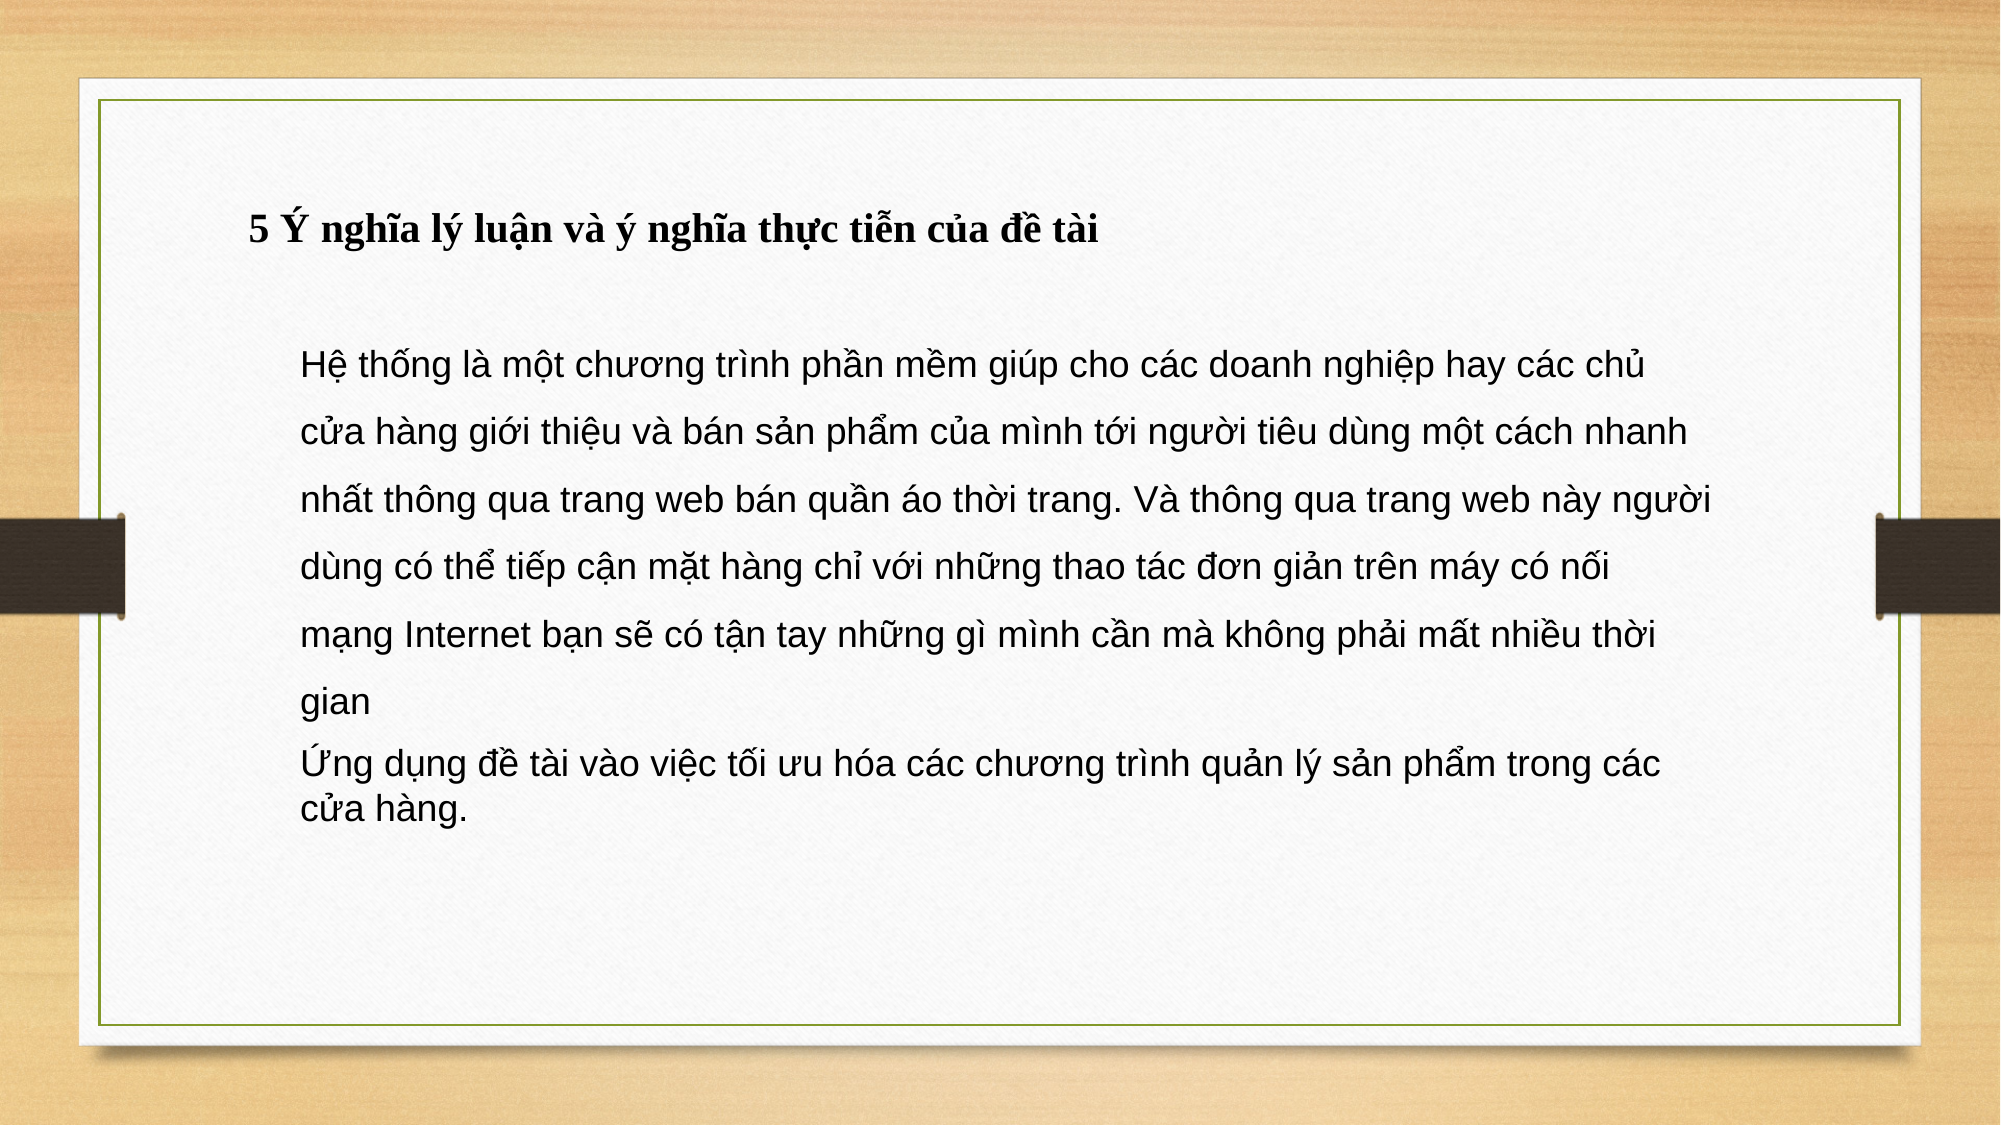

5 Ý nghĩa lý luận và ý nghĩa thực tiễn của đề tài
Hệ thống là một chương trình phần mềm giúp cho các doanh nghiệp hay các chủ cửa hàng giới thiệu và bán sản phẩm của mình tới người tiêu dùng một cách nhanh nhất thông qua trang web bán quần áo thời trang. Và thông qua trang web này người dùng có thể tiếp cận mặt hàng chỉ với những thao tác đơn giản trên máy có nối mạng Internet bạn sẽ có tận tay những gì mình cần mà không phải mất nhiều thời gian
Ứng dụng đề tài vào việc tối ưu hóa các chương trình quản lý sản phẩm trong các cửa hàng.